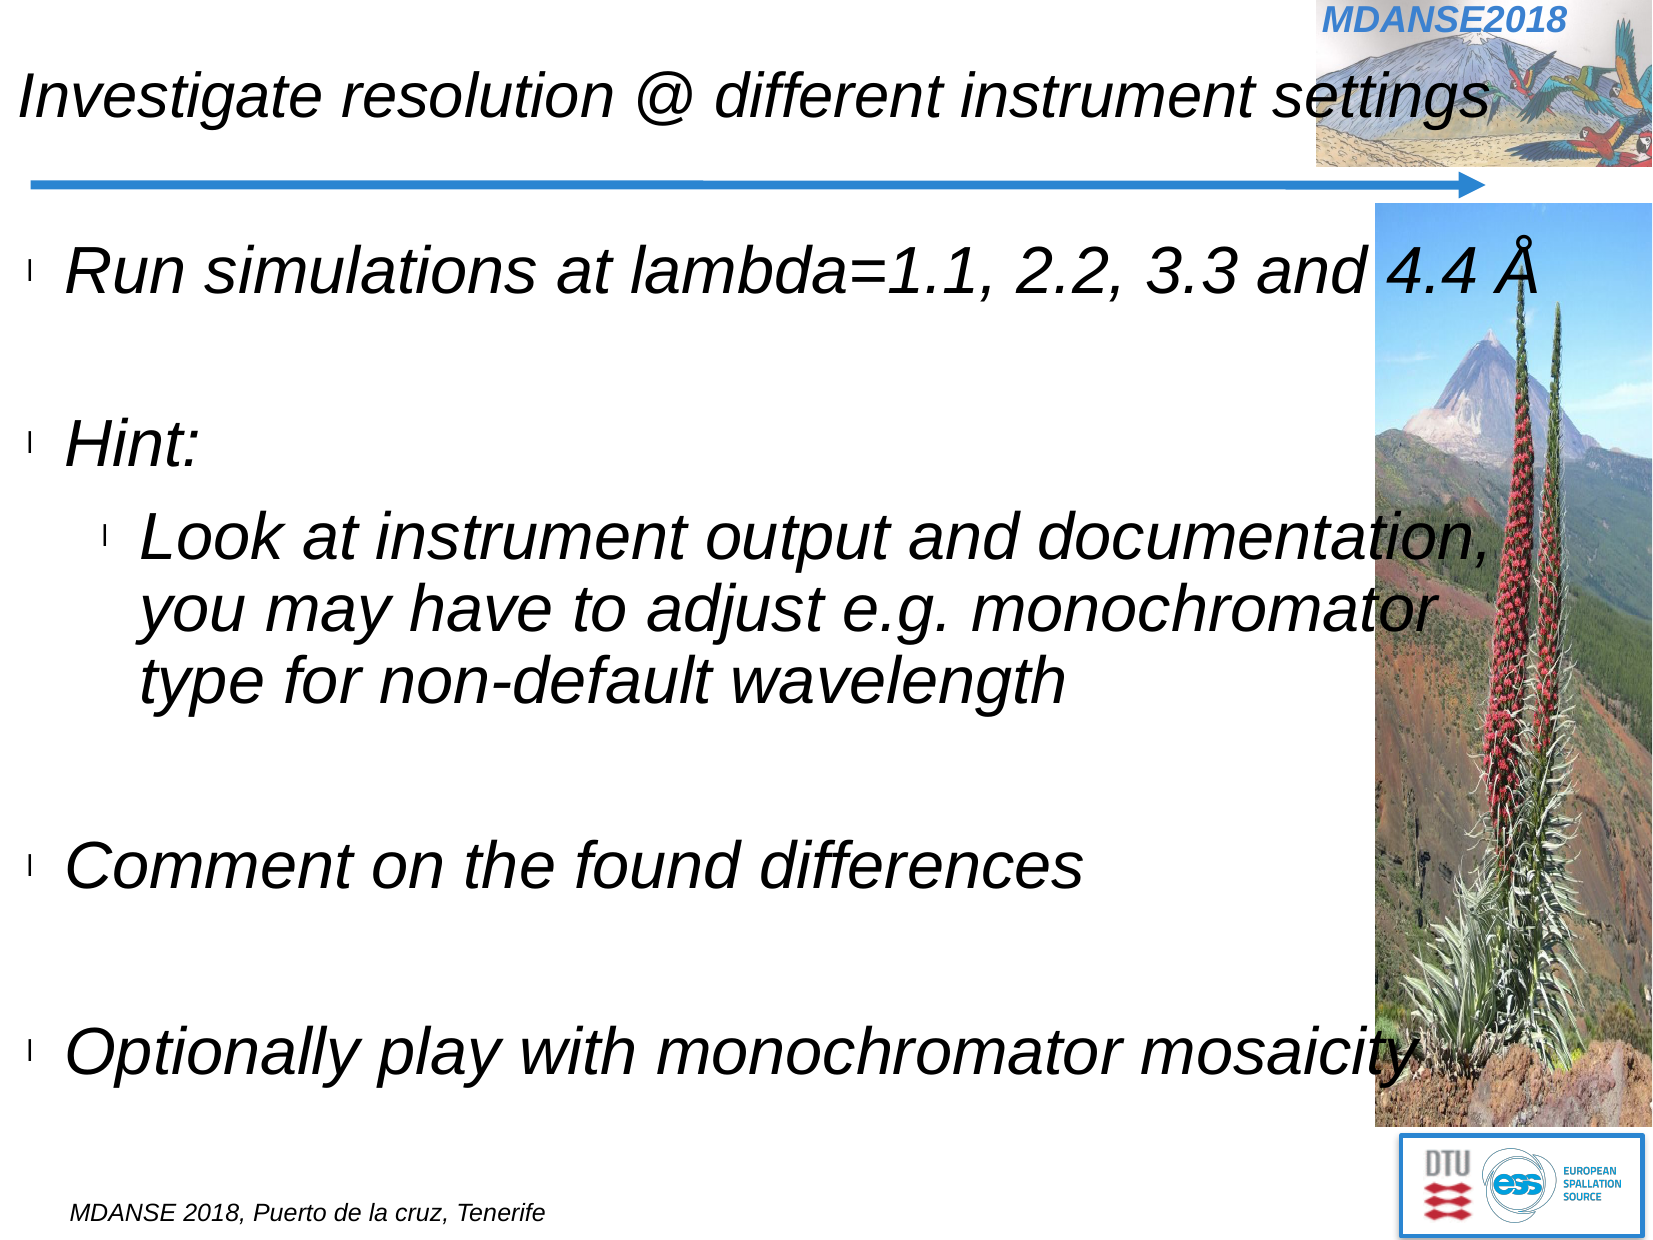

# Investigate resolution @ different instrument settings
Run simulations at lambda=1.1, 2.2, 3.3 and 4.4 Å
Hint:
Look at instrument output and documentation, you may have to adjust e.g. monochromator type for non-default wavelength

Comment on the found differences

Optionally play with monochromator mosaicity
13